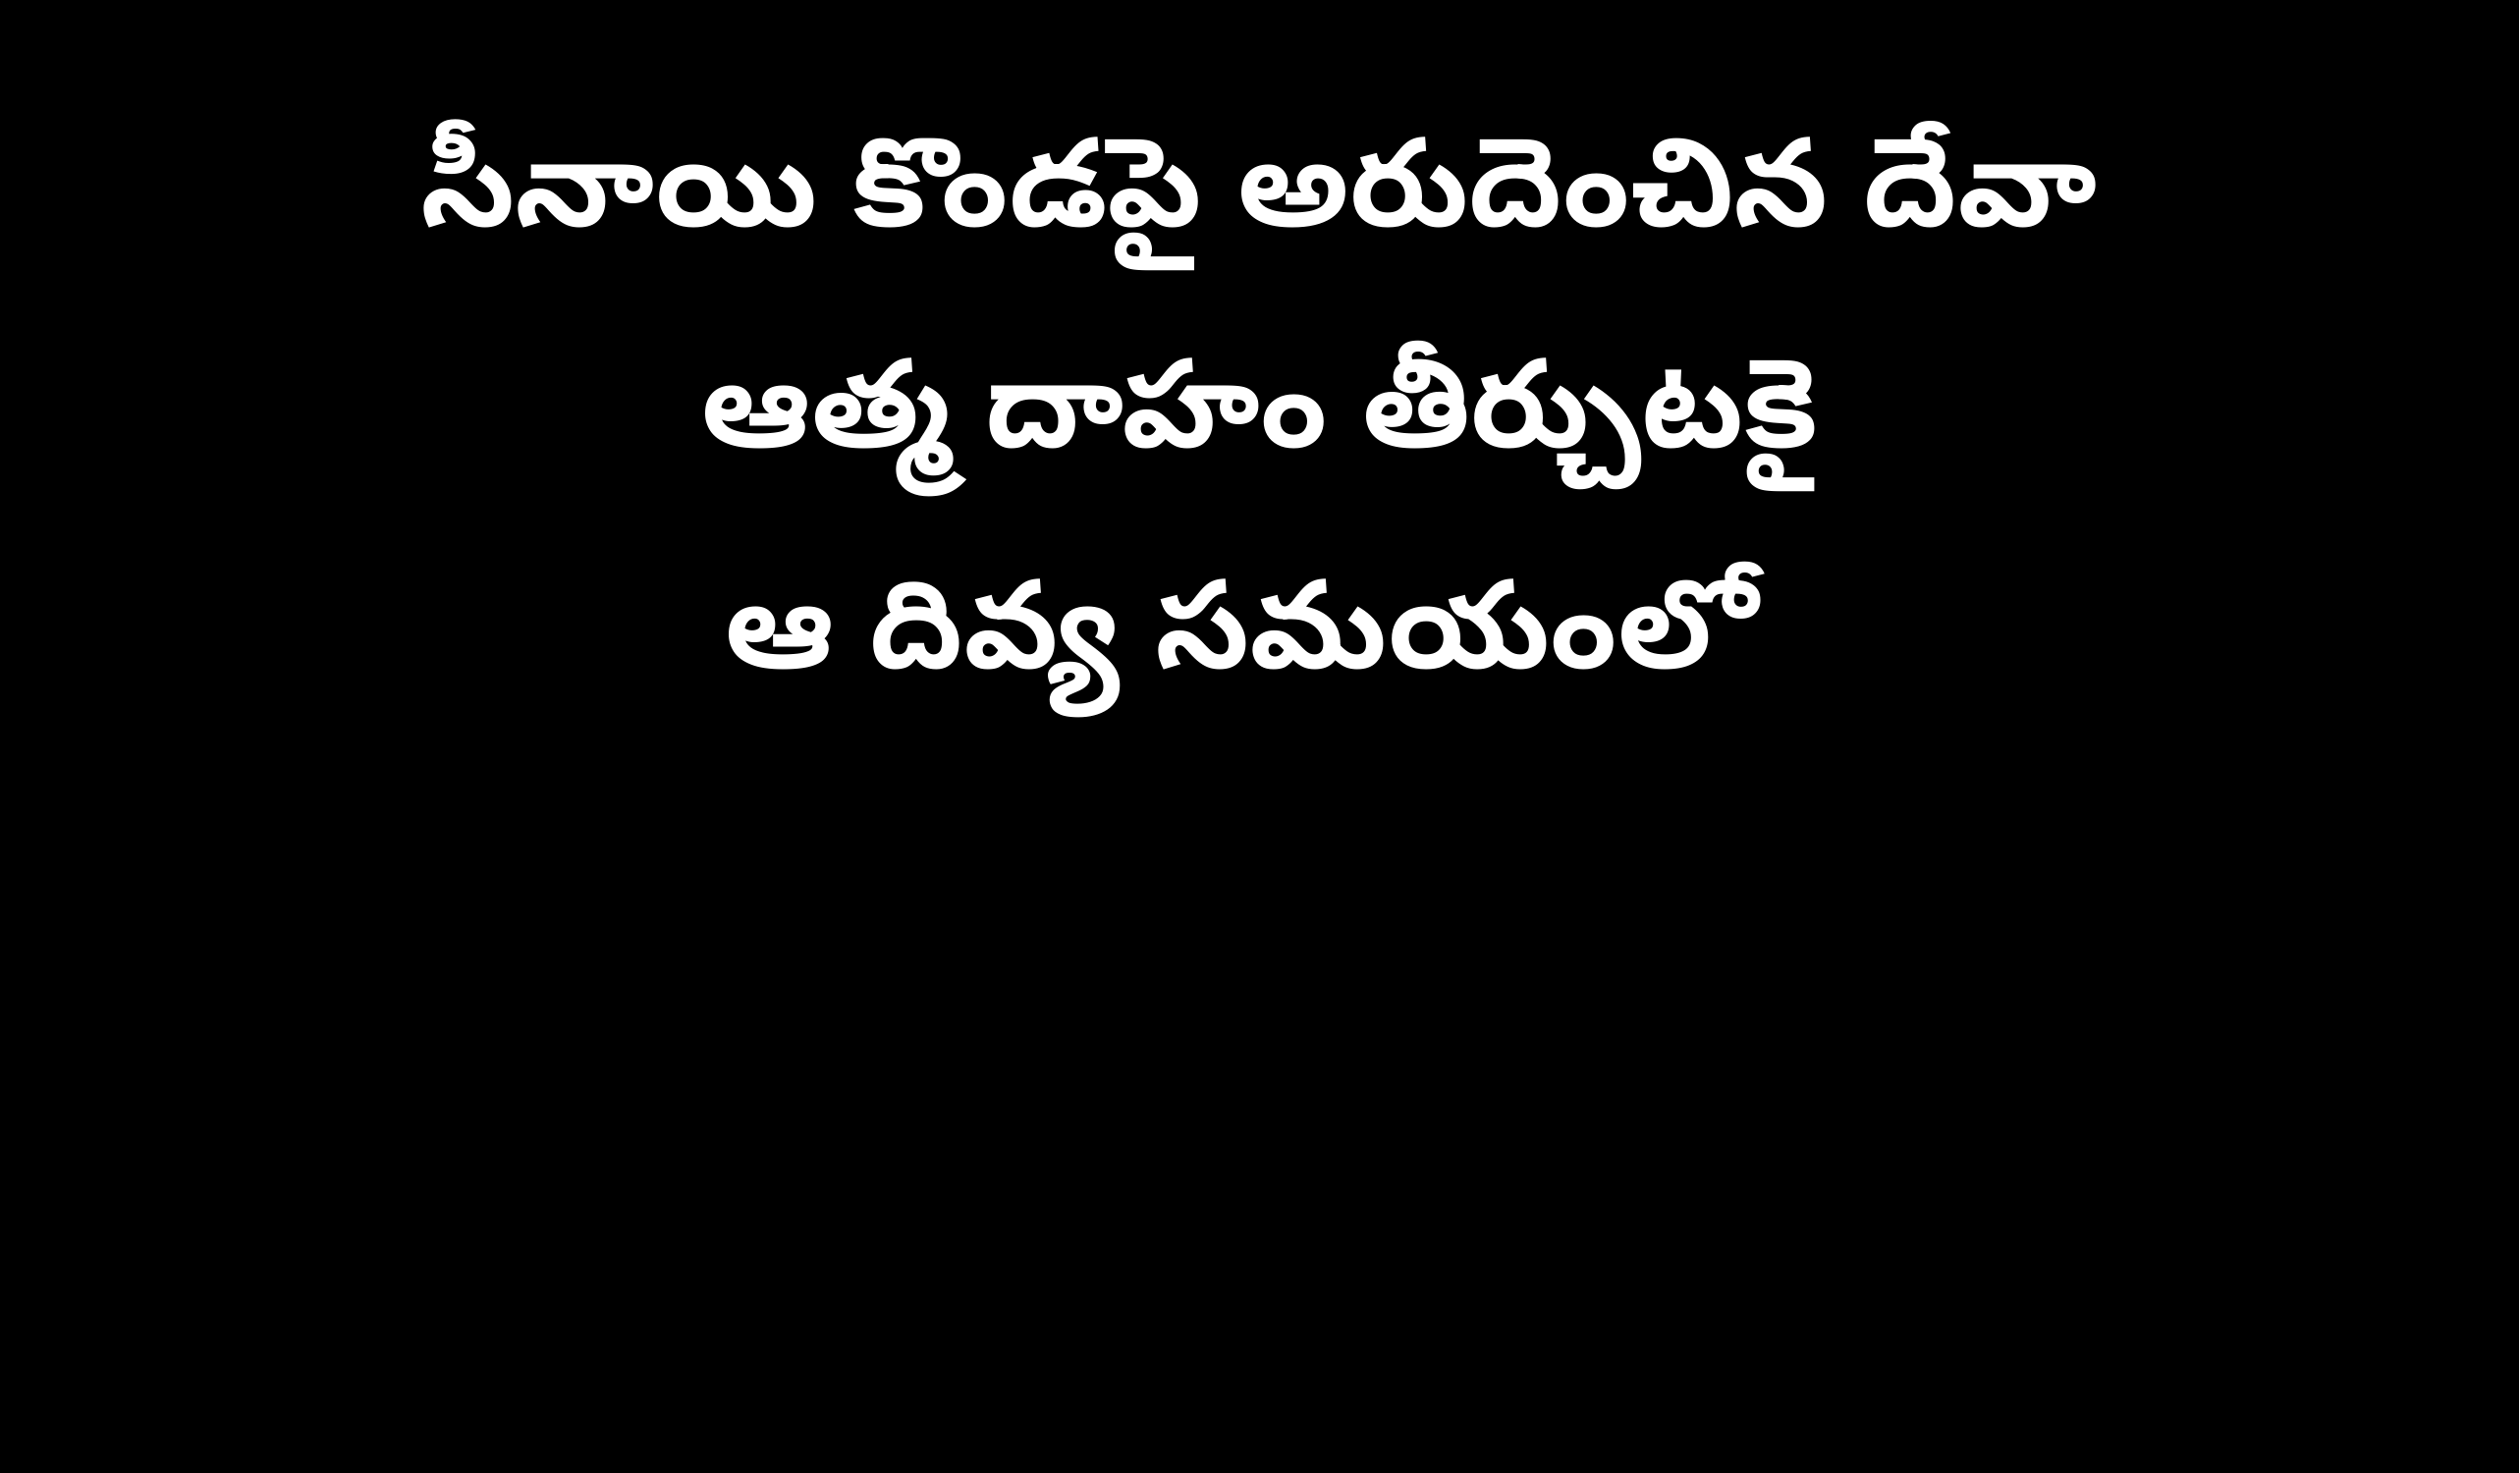

సీనాయి కొండపై అరుదెంచిన దేవా
ఆత్మ దాహం తీర్చుటకై
ఆ దివ్య సమయంలో